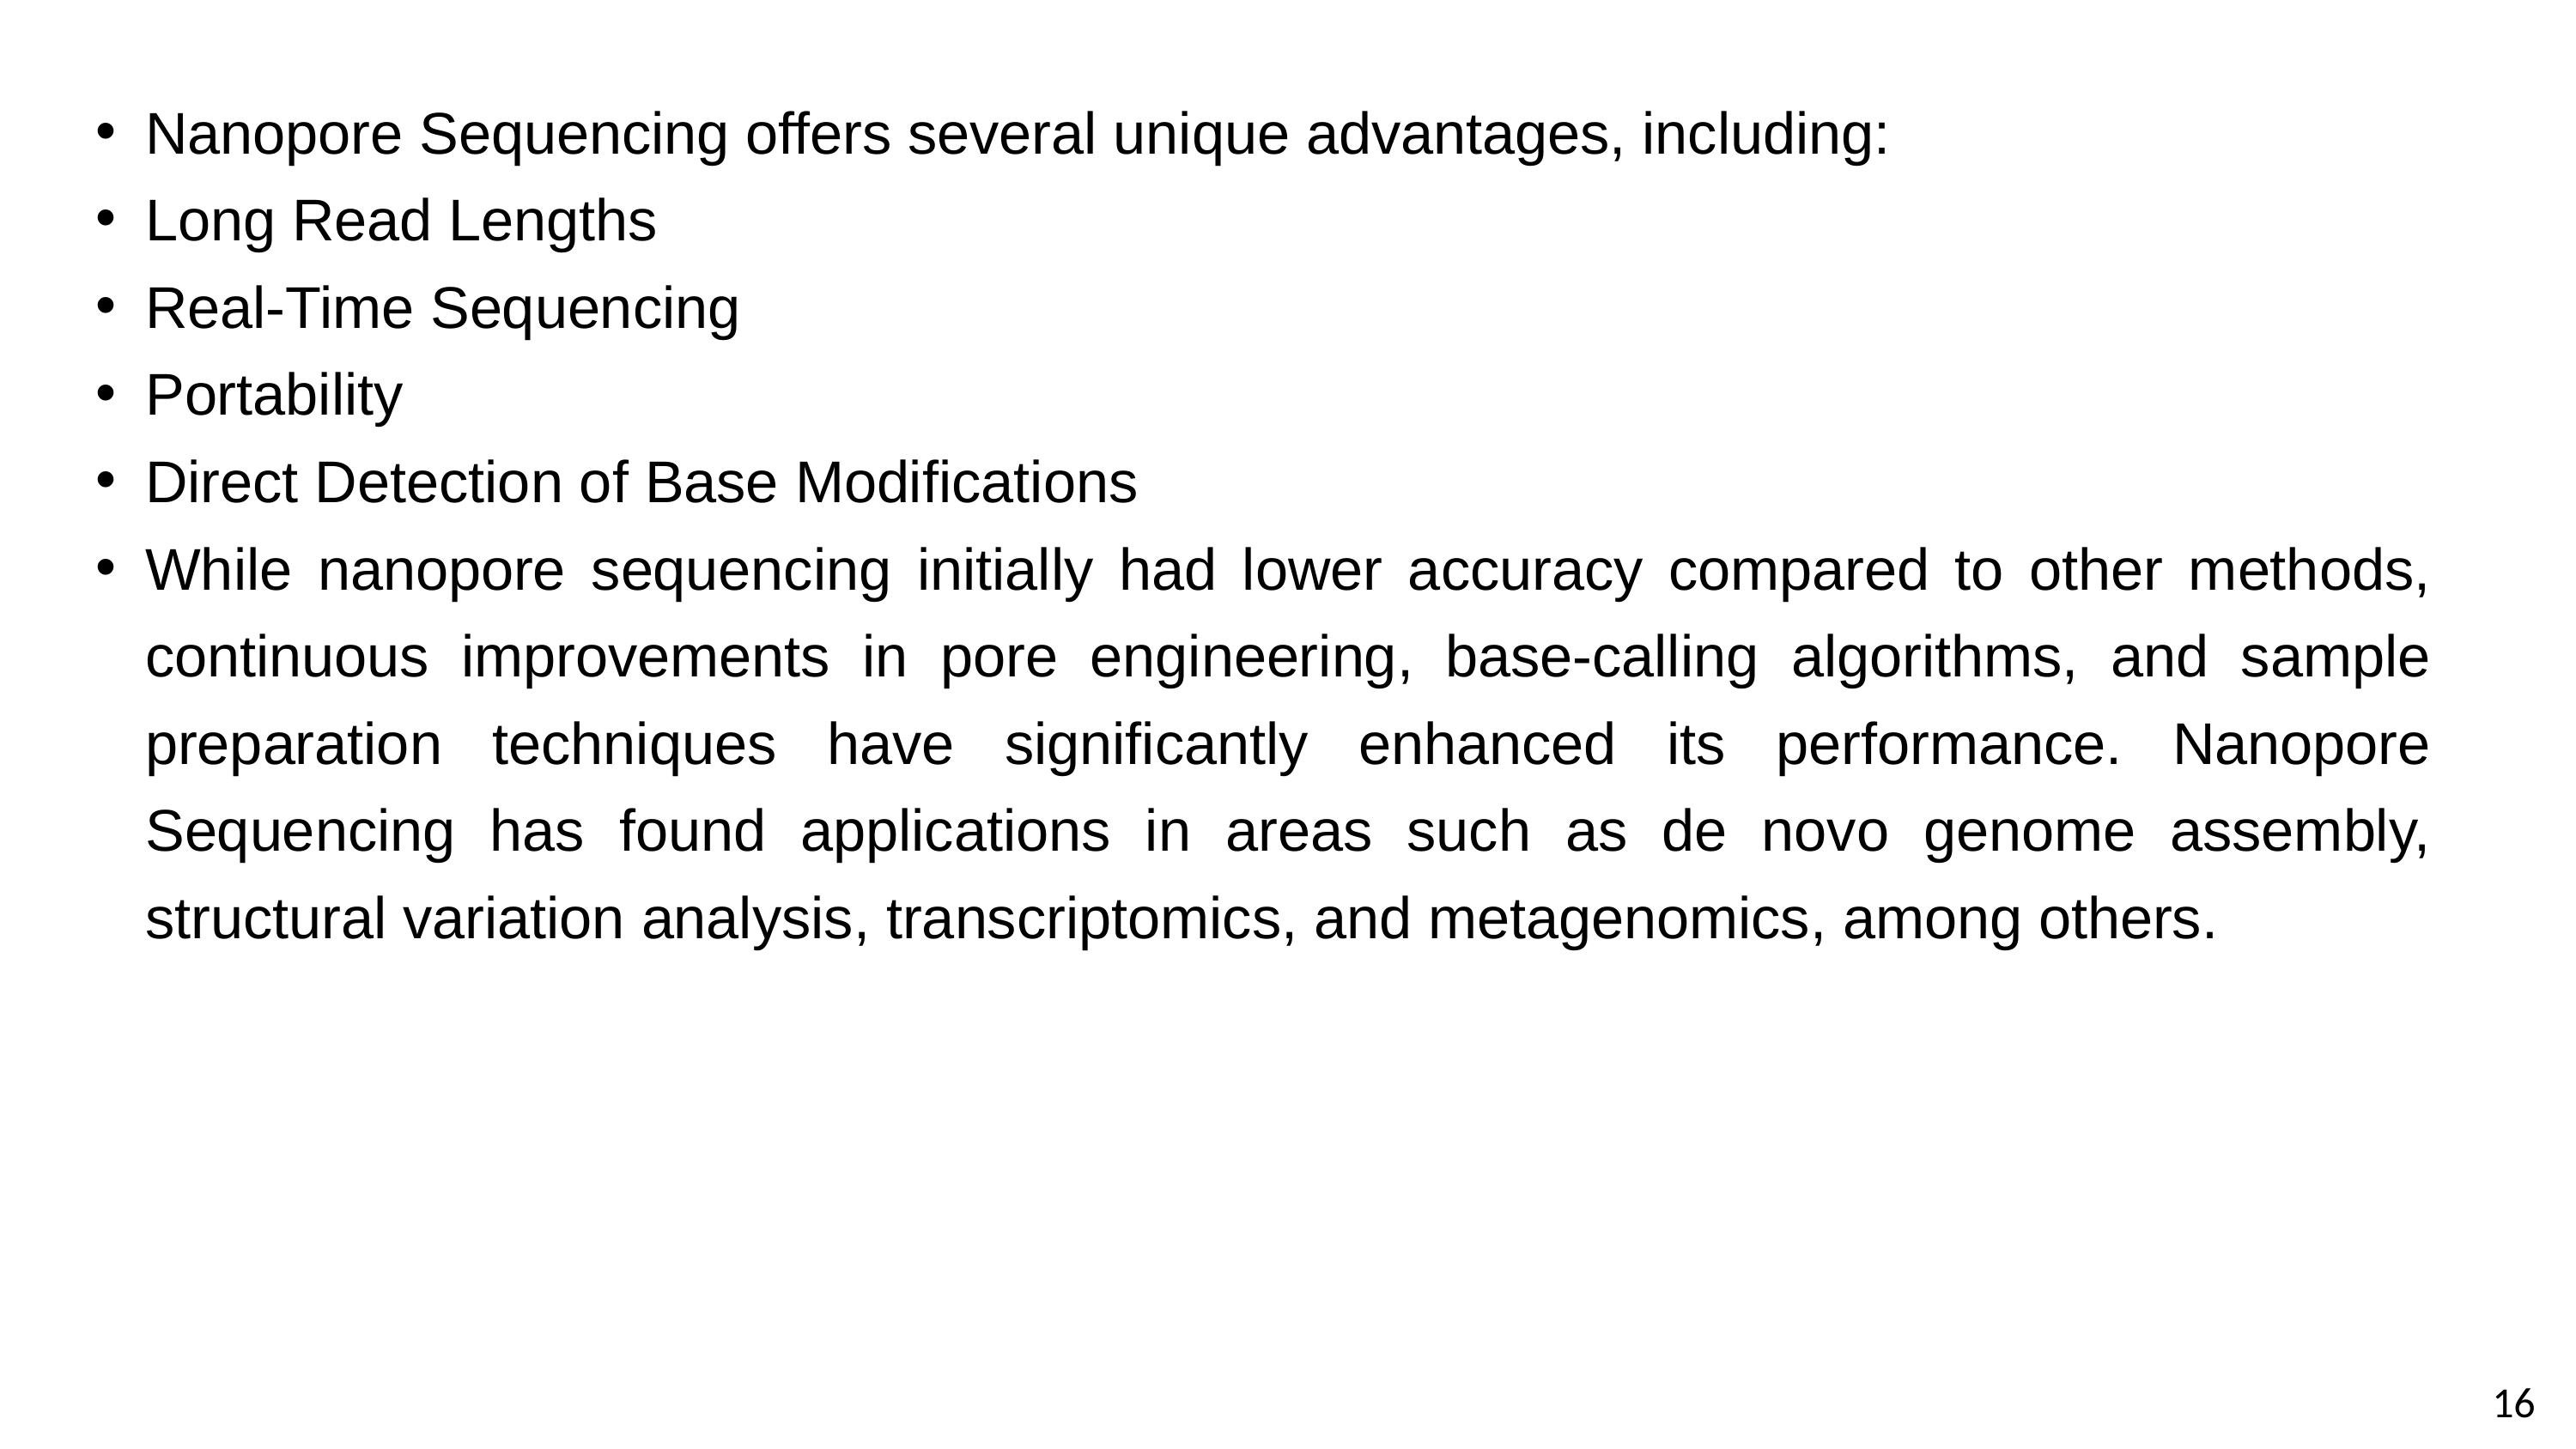

Nanopore Sequencing offers several unique advantages, including:
Long Read Lengths
Real-Time Sequencing
Portability
Direct Detection of Base Modifications
While nanopore sequencing initially had lower accuracy compared to other methods, continuous improvements in pore engineering, base-calling algorithms, and sample preparation techniques have significantly enhanced its performance. Nanopore Sequencing has found applications in areas such as de novo genome assembly, structural variation analysis, transcriptomics, and metagenomics, among others.

16